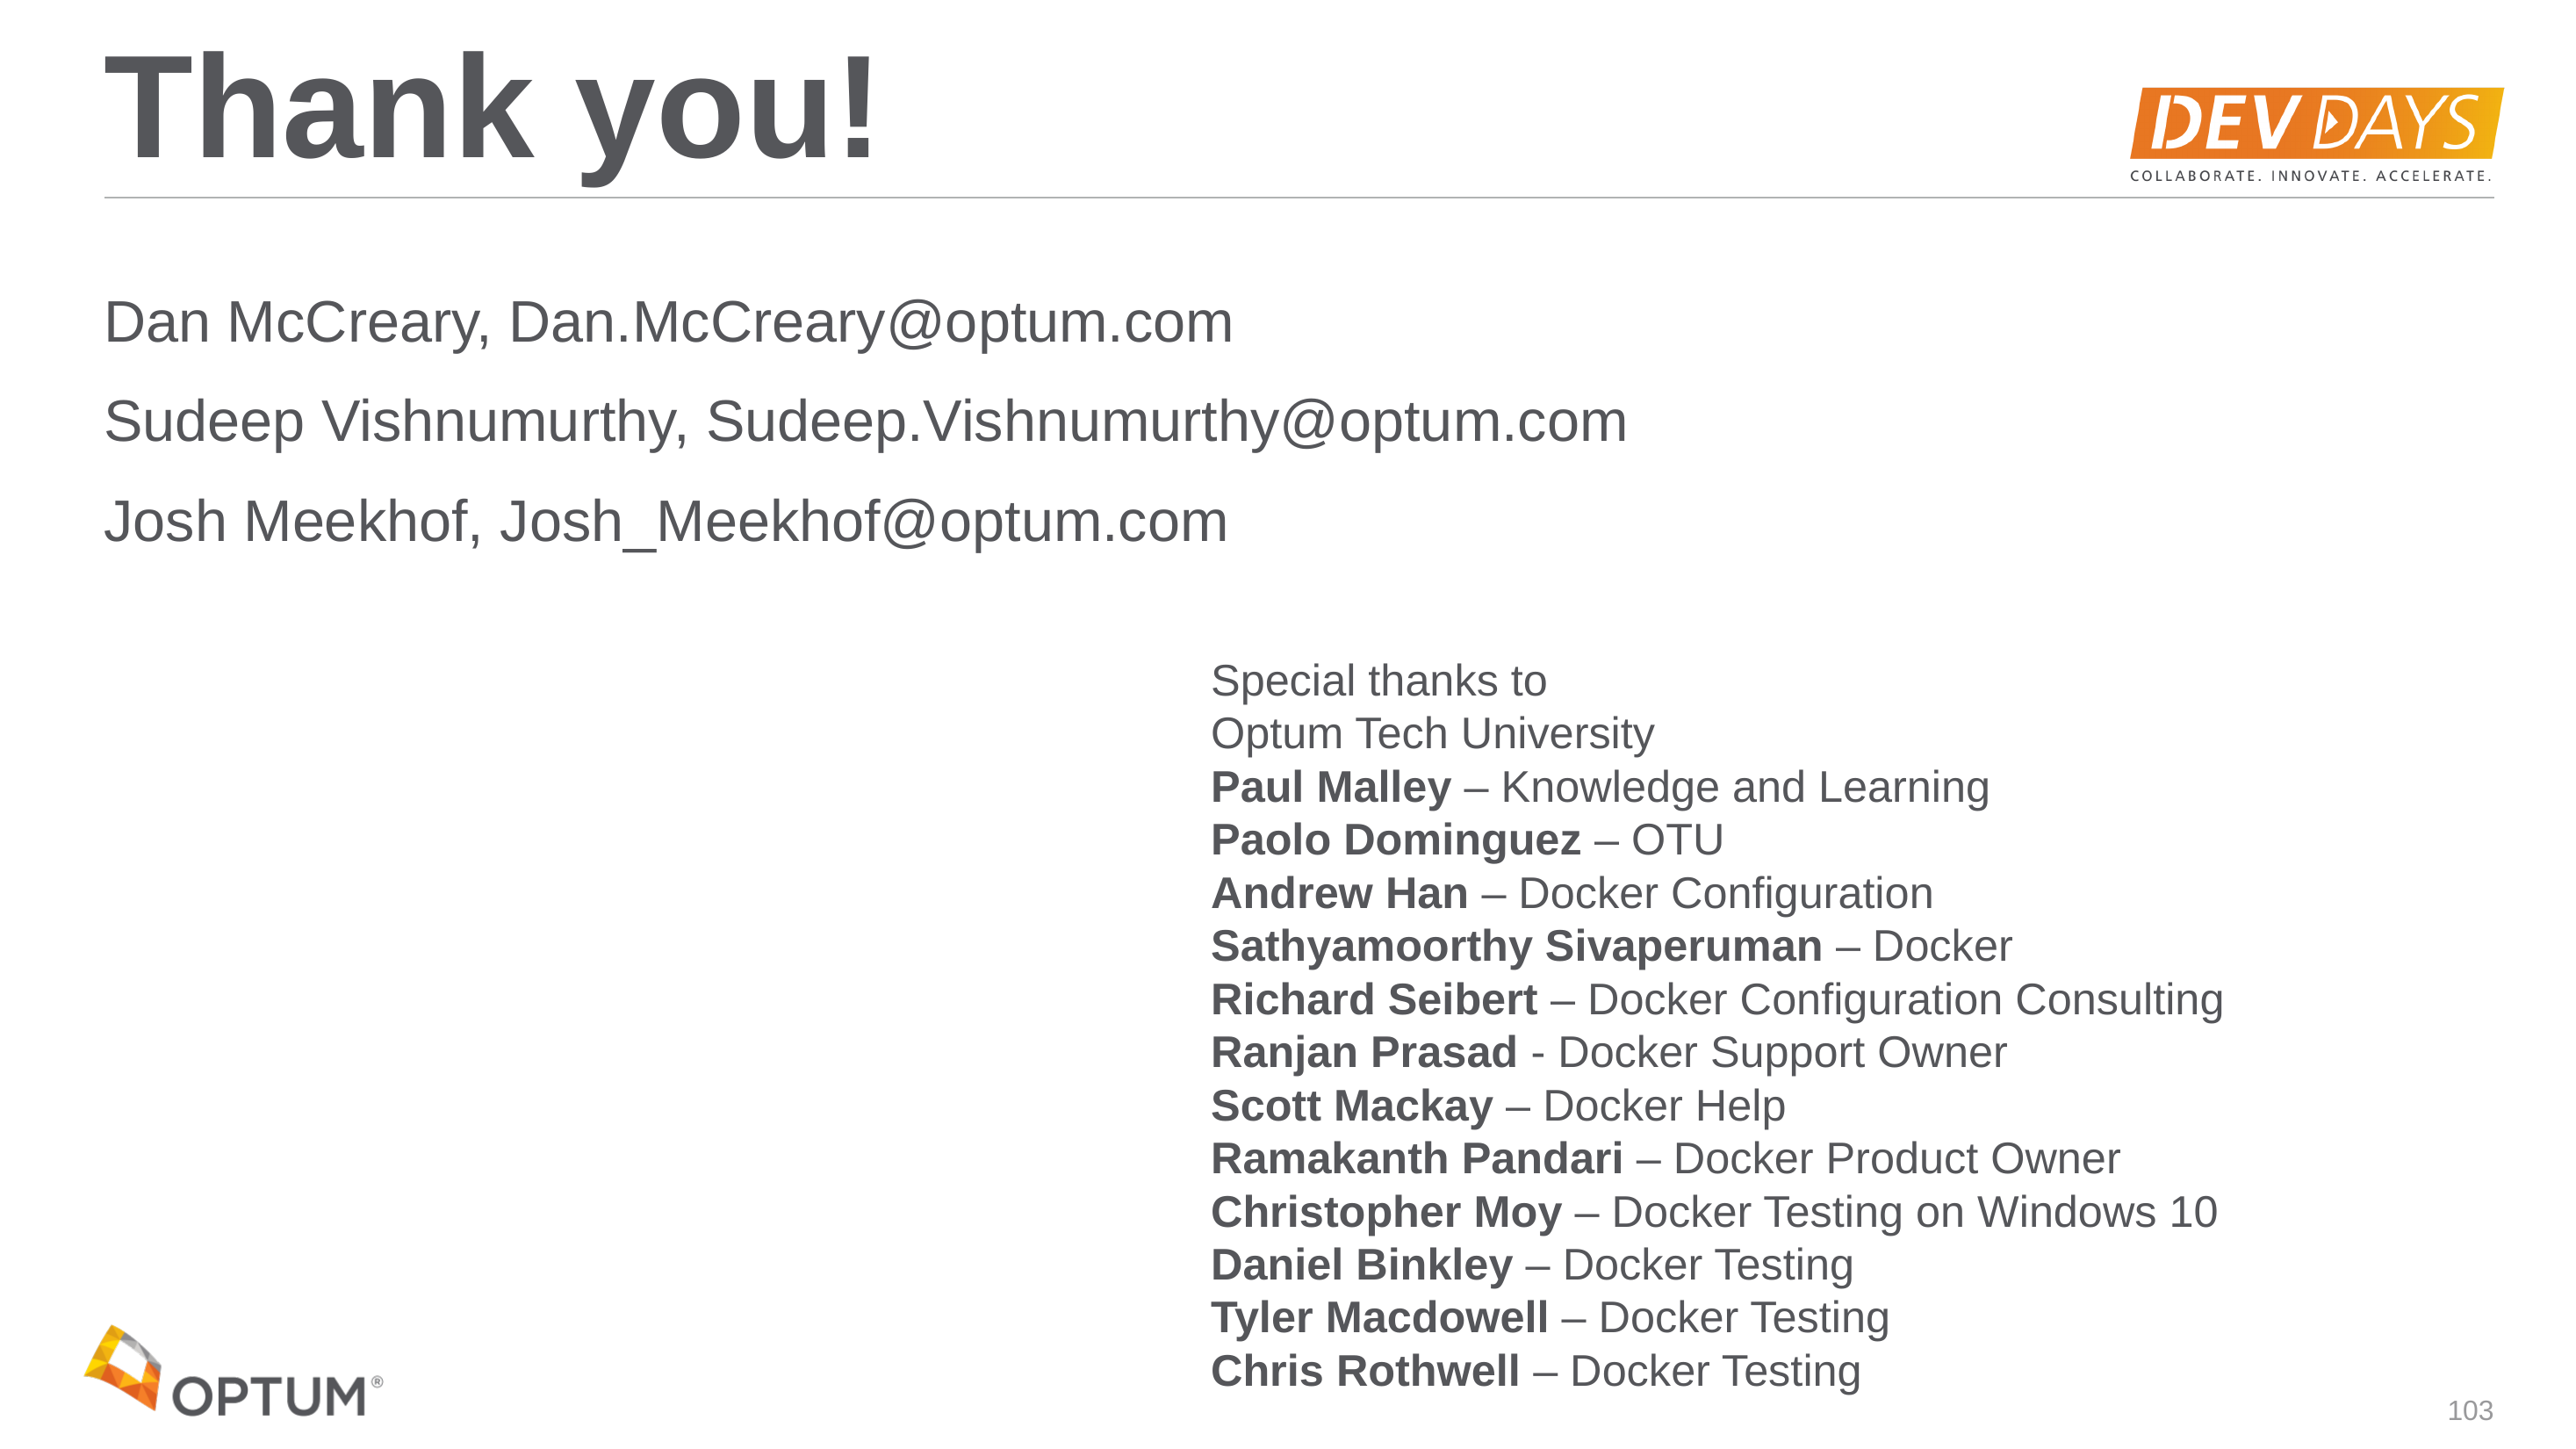

# Thank you!
Dan McCreary, Dan.McCreary@optum.com
Sudeep Vishnumurthy, Sudeep.Vishnumurthy@optum.com
Josh Meekhof, Josh_Meekhof@optum.com
Special thanks to
Optum Tech University
Paul Malley – Knowledge and Learning
Paolo Dominguez – OTU
Andrew Han – Docker Configuration
Sathyamoorthy Sivaperuman – Docker
Richard Seibert – Docker Configuration Consulting
Ranjan Prasad - Docker Support Owner
Scott Mackay – Docker Help
Ramakanth Pandari – Docker Product Owner
Christopher Moy – Docker Testing on Windows 10
Daniel Binkley – Docker Testing
Tyler Macdowell – Docker Testing
Chris Rothwell – Docker Testing
103